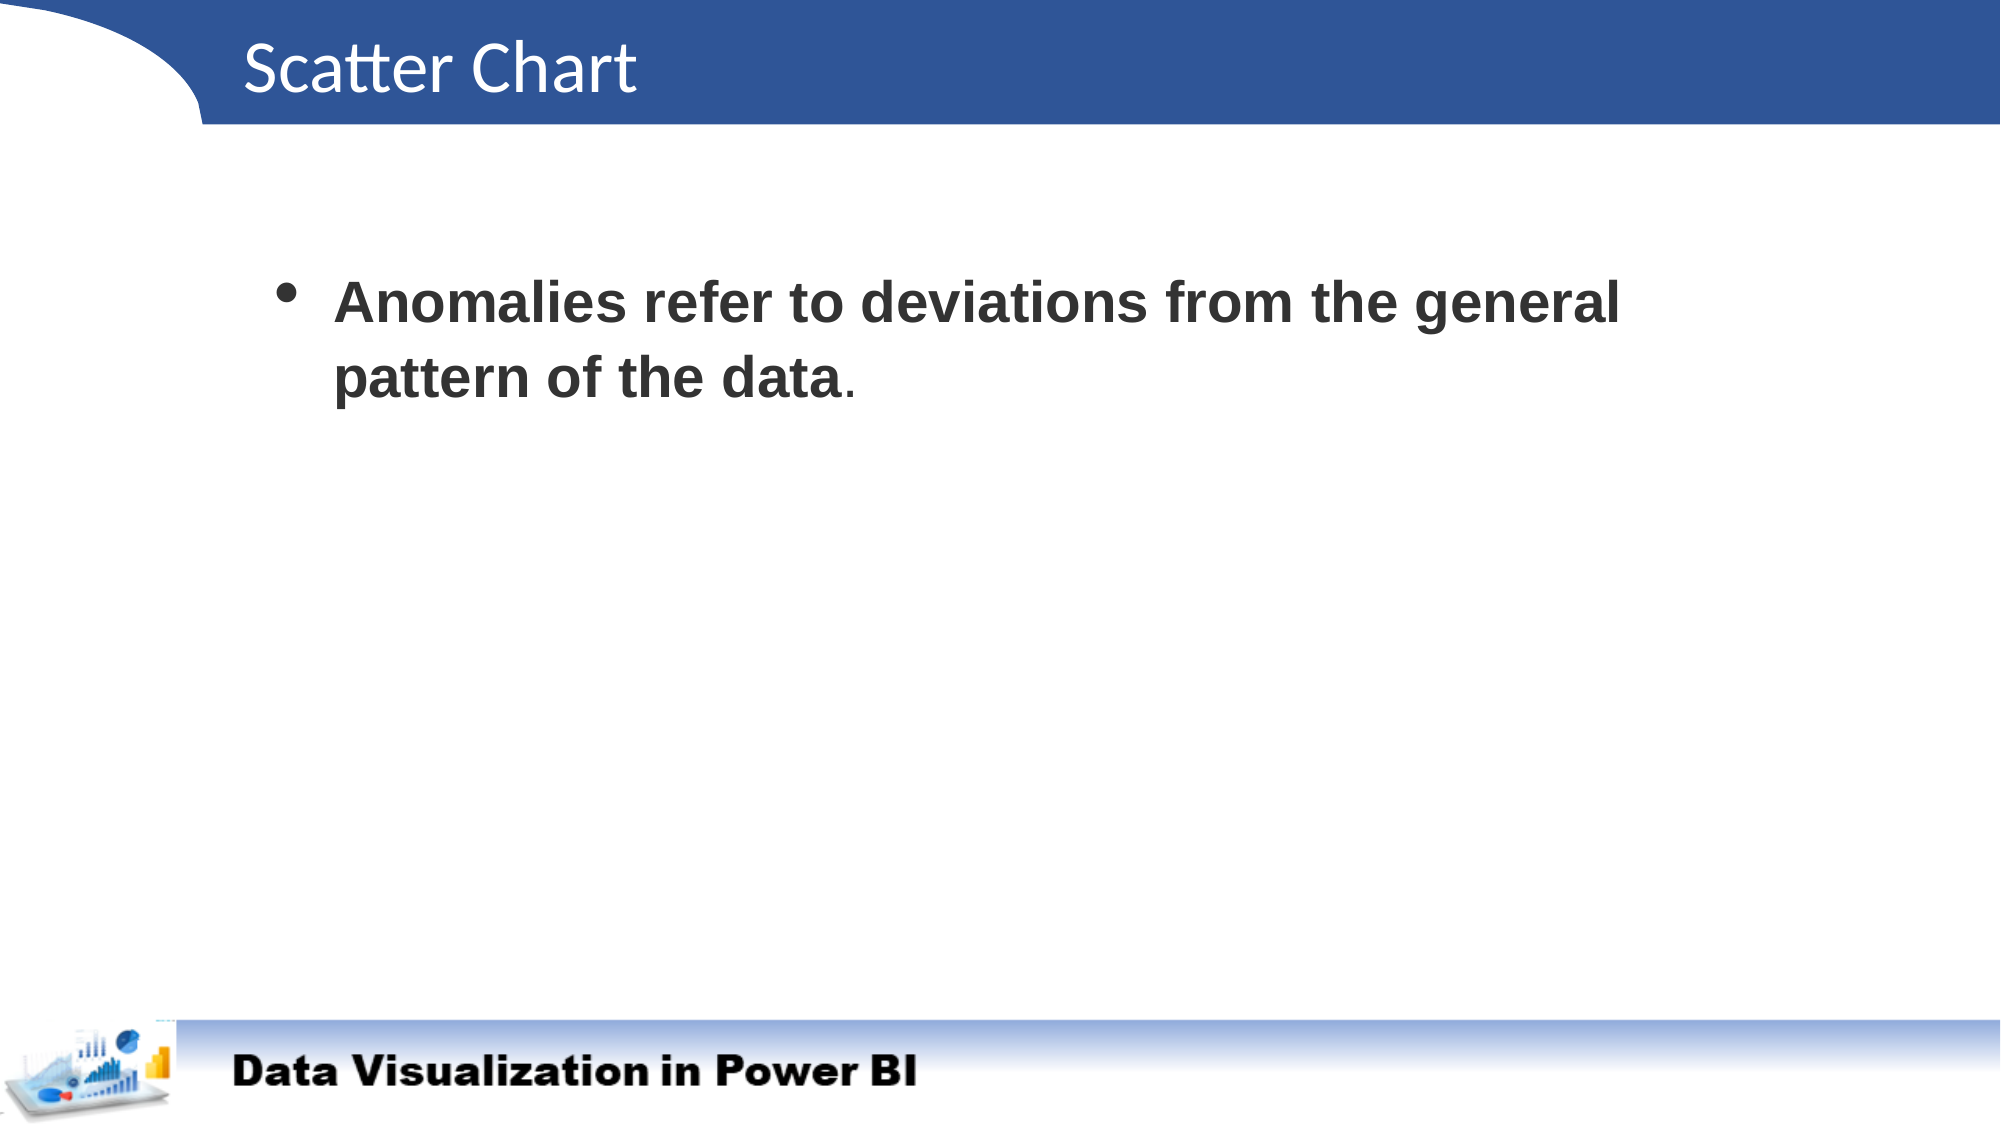

Scatter Chart
Anomalies refer to deviations from the general pattern of the data.